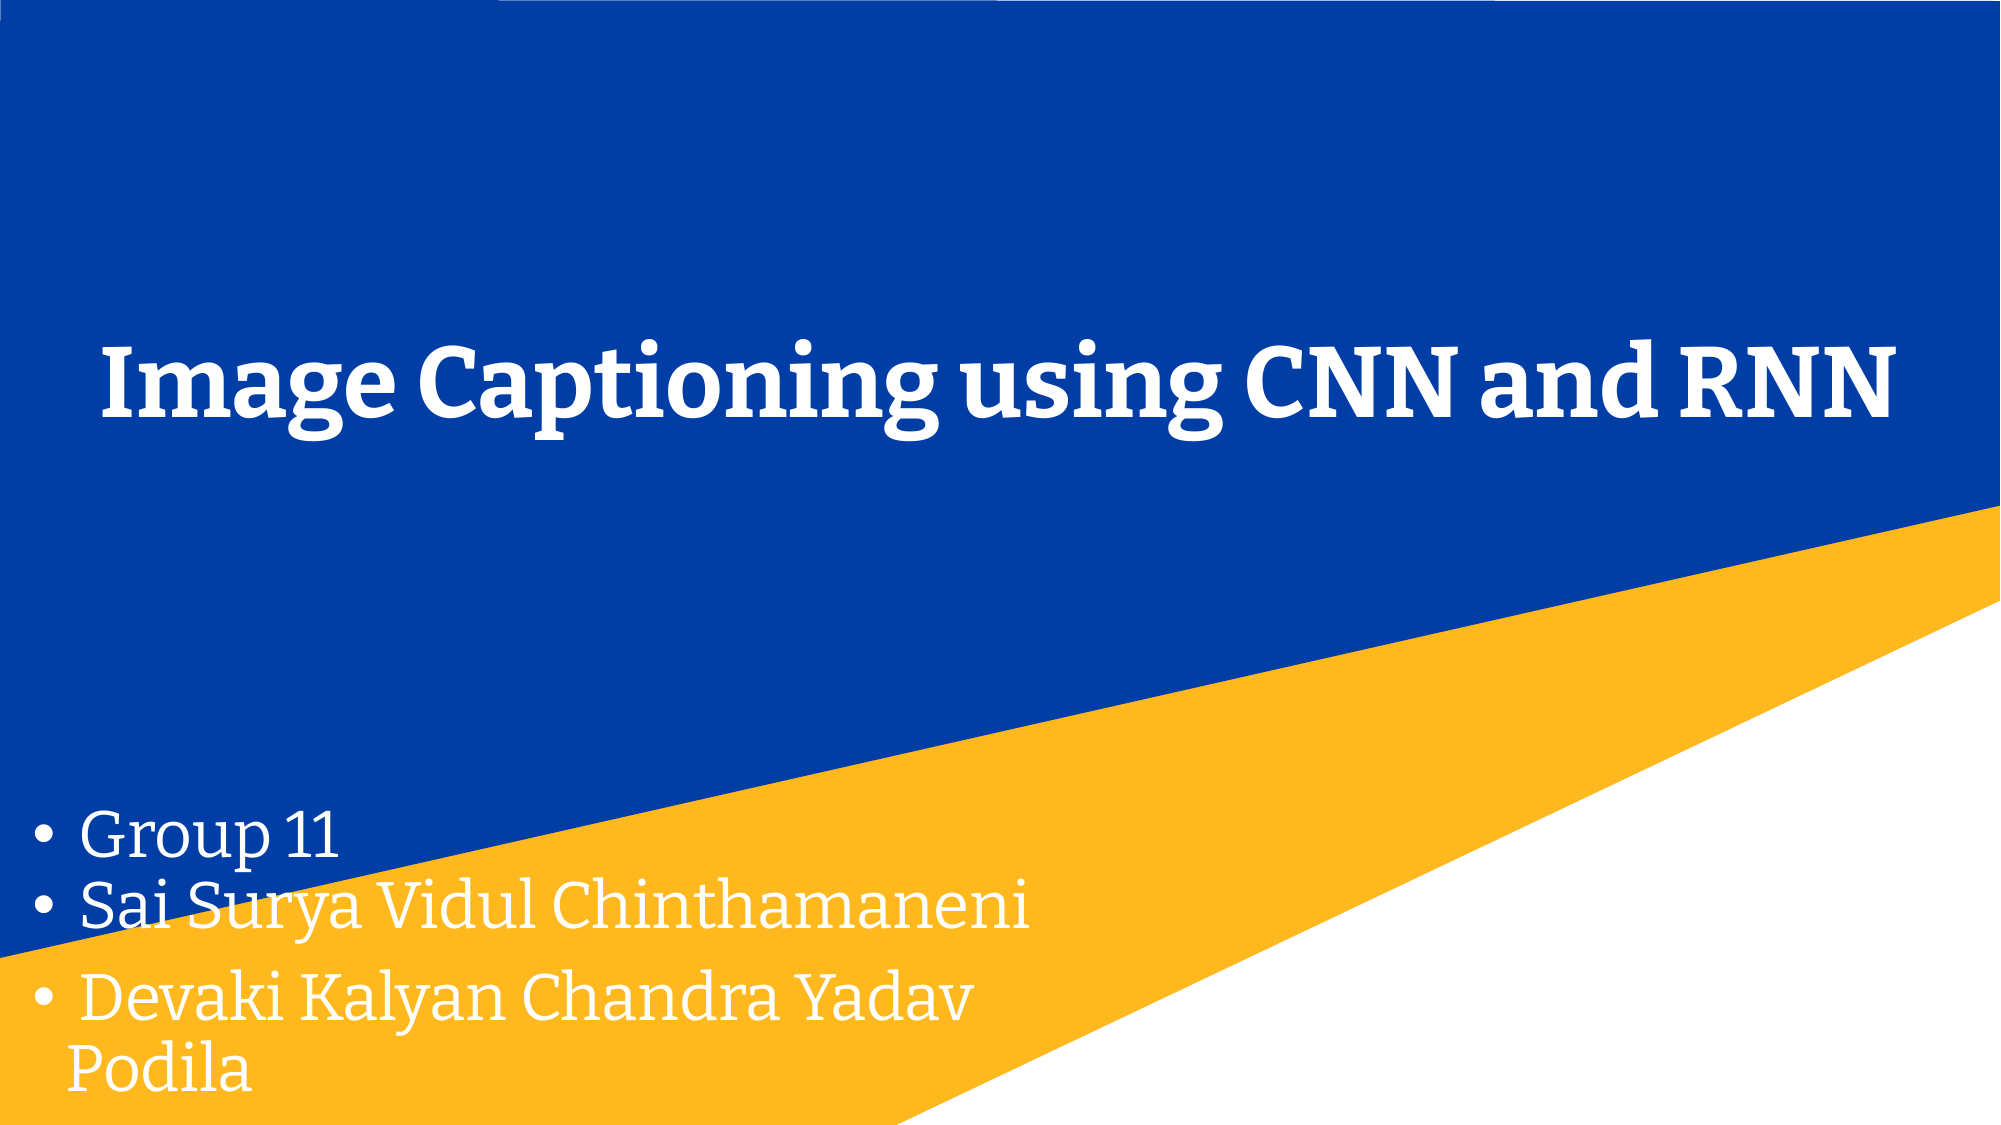

Image Captioning using CNN and RNN
 Group 11
 Sai Surya Vidul Chinthamaneni
 Devaki Kalyan Chandra Yadav Podila